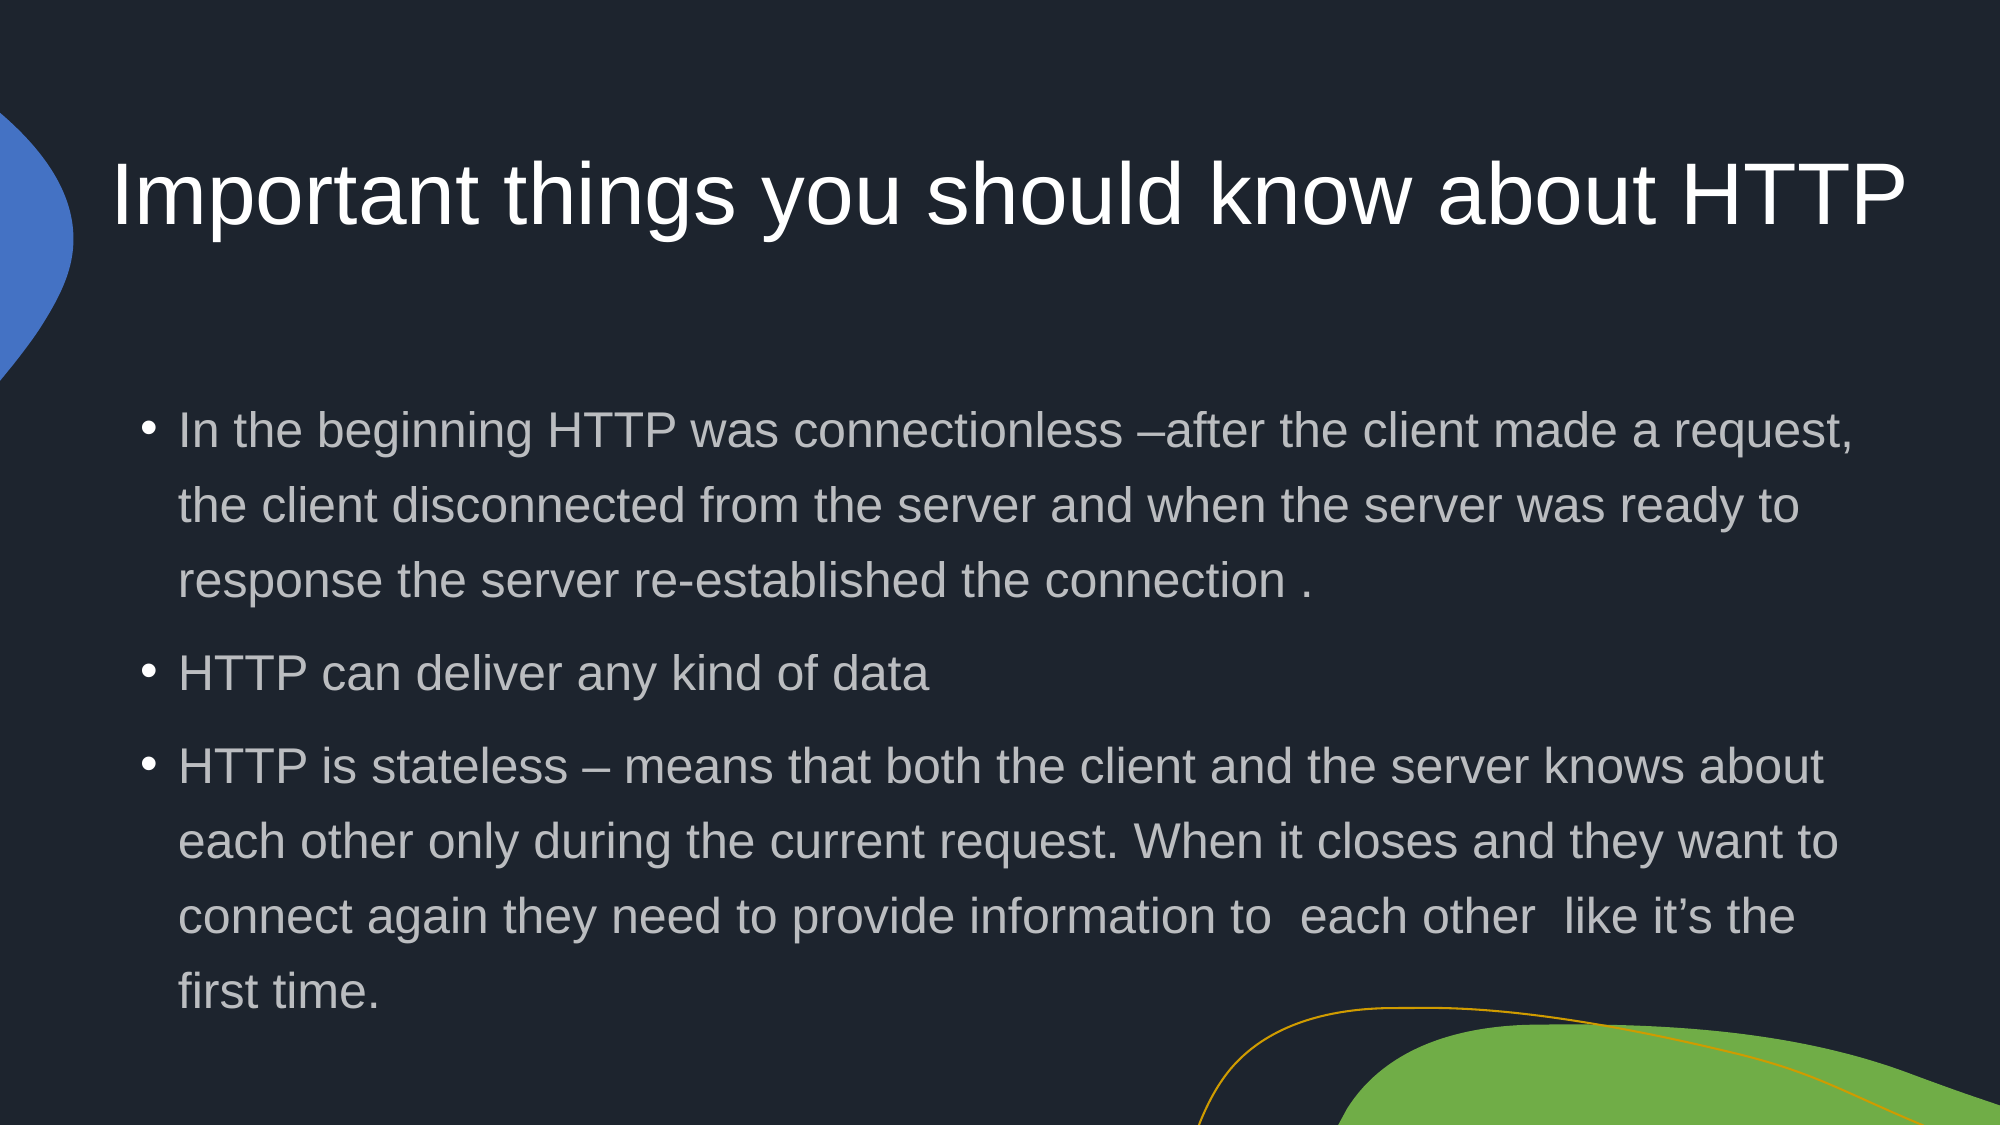

# Important things you should know about HTTP
In the beginning HTTP was connectionless –after the client made a request, the client disconnected from the server and when the server was ready to response the server re-established the connection .
HTTP can deliver any kind of data
HTTP is stateless – means that both the client and the server knows about each other only during the current request. When it closes and they want to connect again they need to provide information to  each other  like it’s the first time.